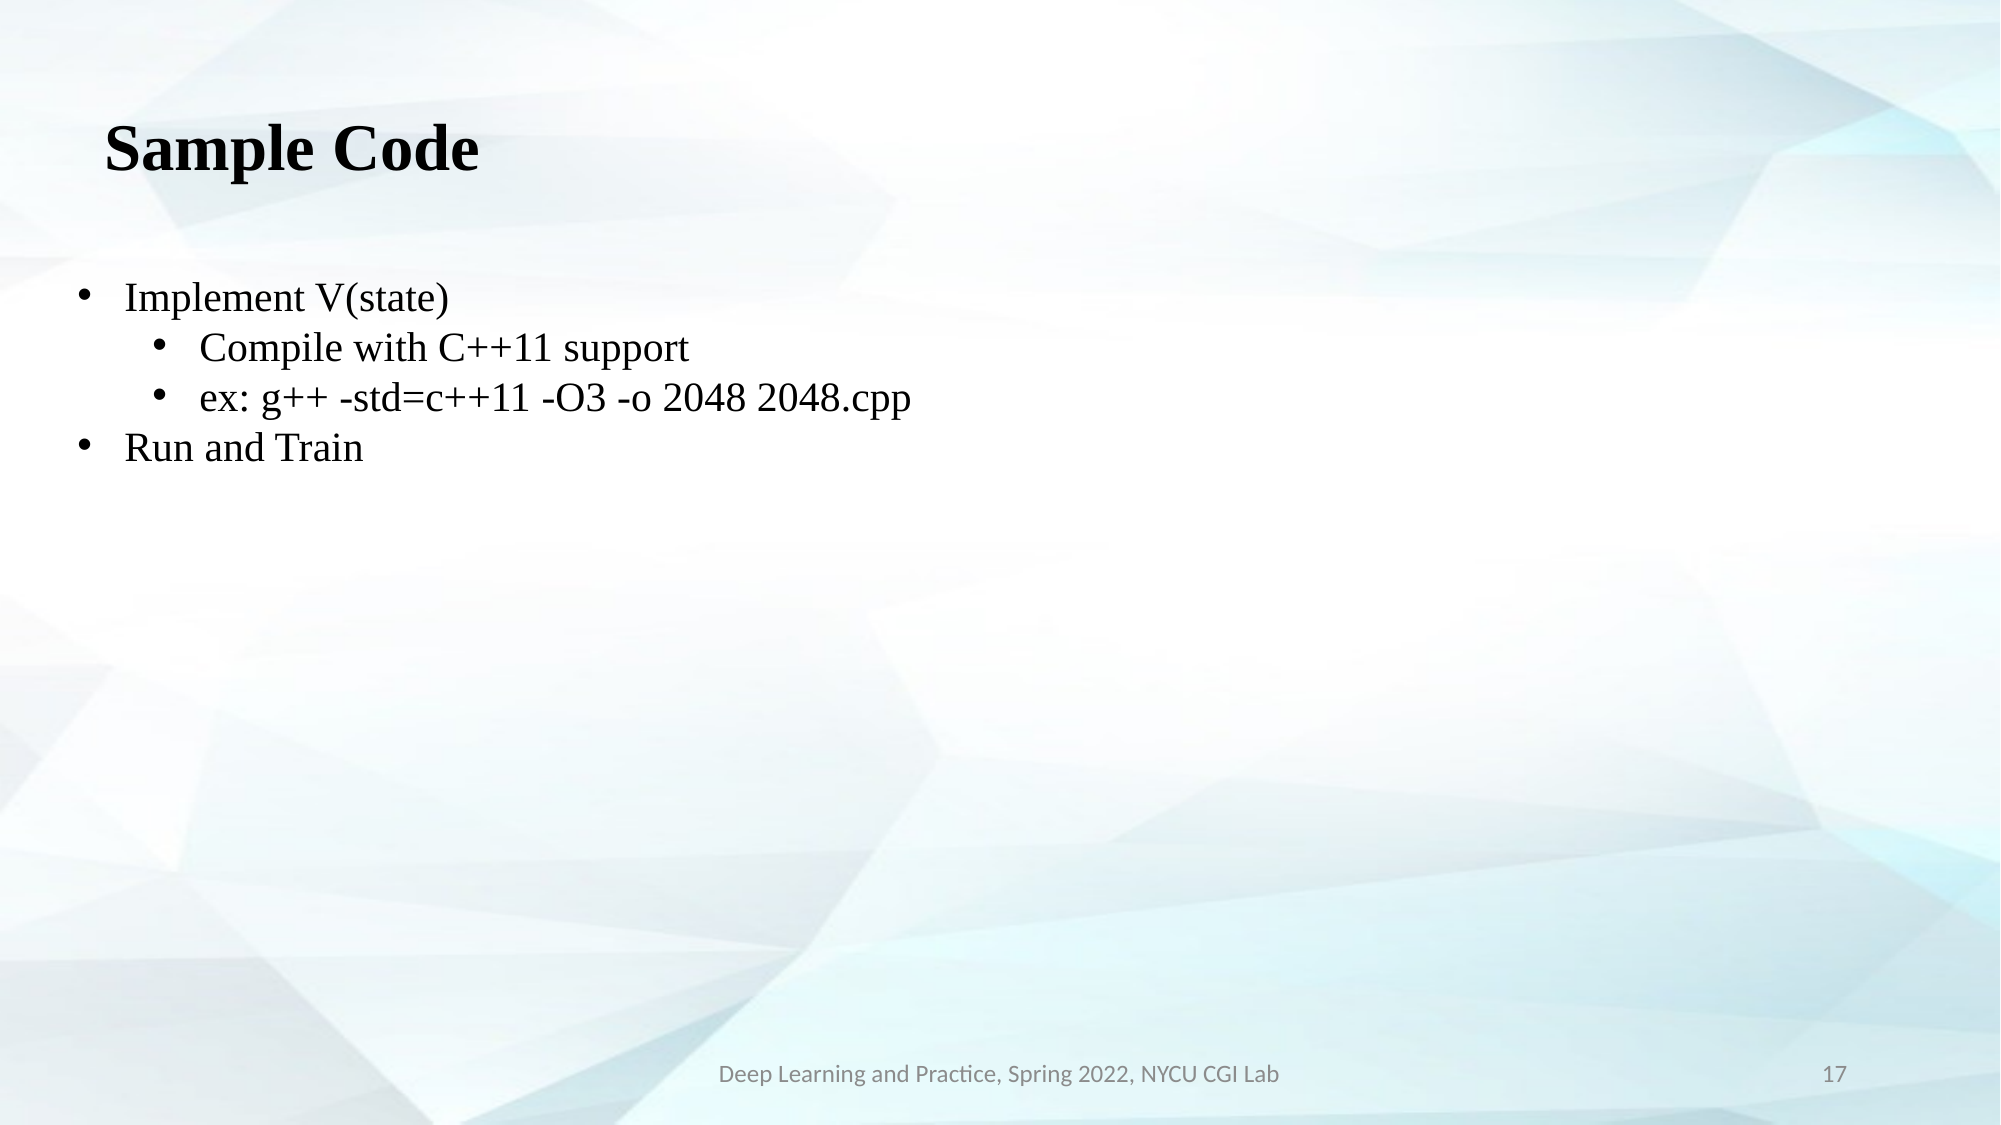

# Sample Code
Implement V(state)
Compile with C++11 support
ex: g++ -std=c++11 -O3 -o 2048 2048.cpp
Run and Train
Deep Learning and Practice, Spring 2022, NYCU CGI Lab
17